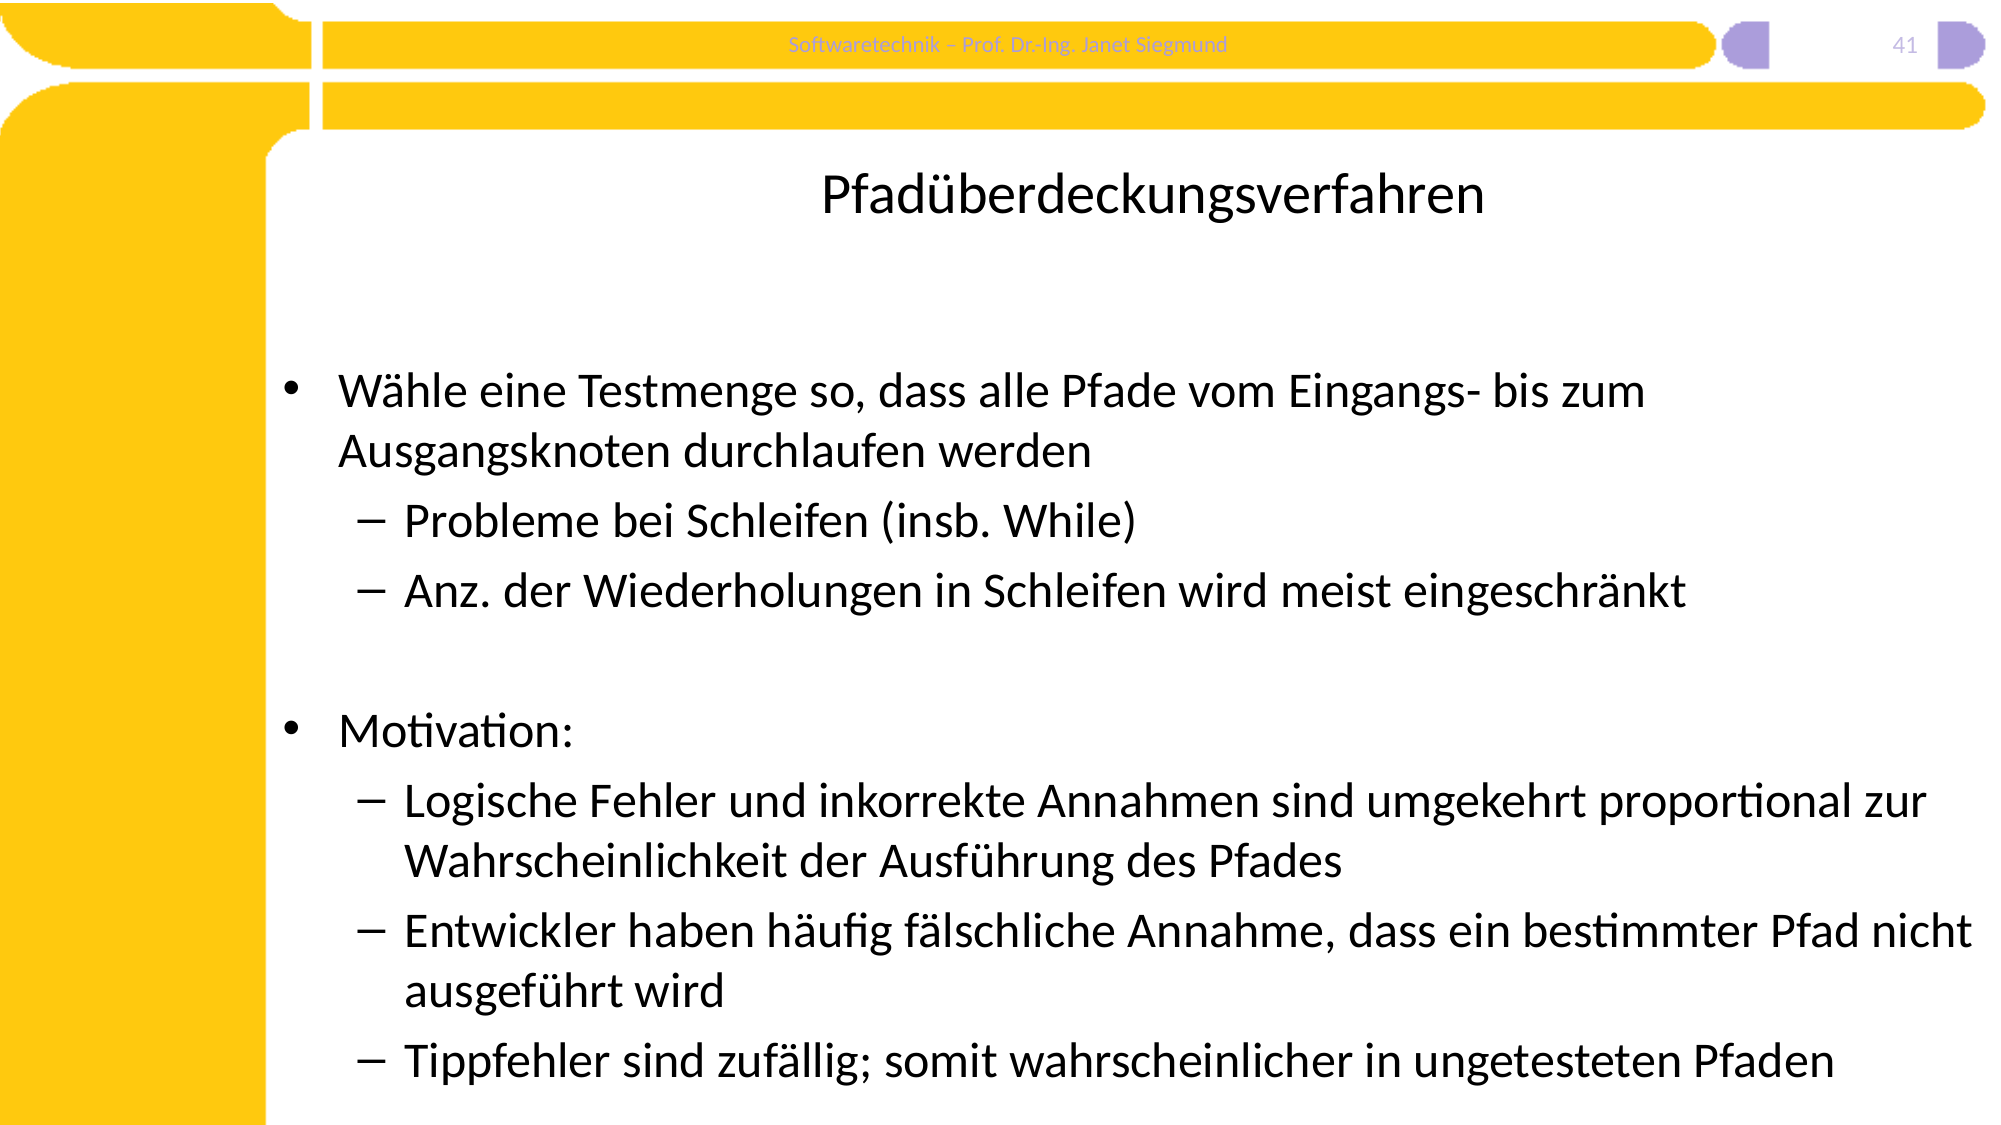

41
# Pfadüberdeckungsverfahren
Wähle eine Testmenge so, dass alle Pfade vom Eingangs- bis zum Ausgangsknoten durchlaufen werden
Probleme bei Schleifen (insb. While)
Anz. der Wiederholungen in Schleifen wird meist eingeschränkt

Motivation:
Logische Fehler und inkorrekte Annahmen sind umgekehrt proportional zur Wahrscheinlichkeit der Ausführung des Pfades
Entwickler haben häufig fälschliche Annahme, dass ein bestimmter Pfad nicht ausgeführt wird
Tippfehler sind zufällig; somit wahrscheinlicher in ungetesteten Pfaden